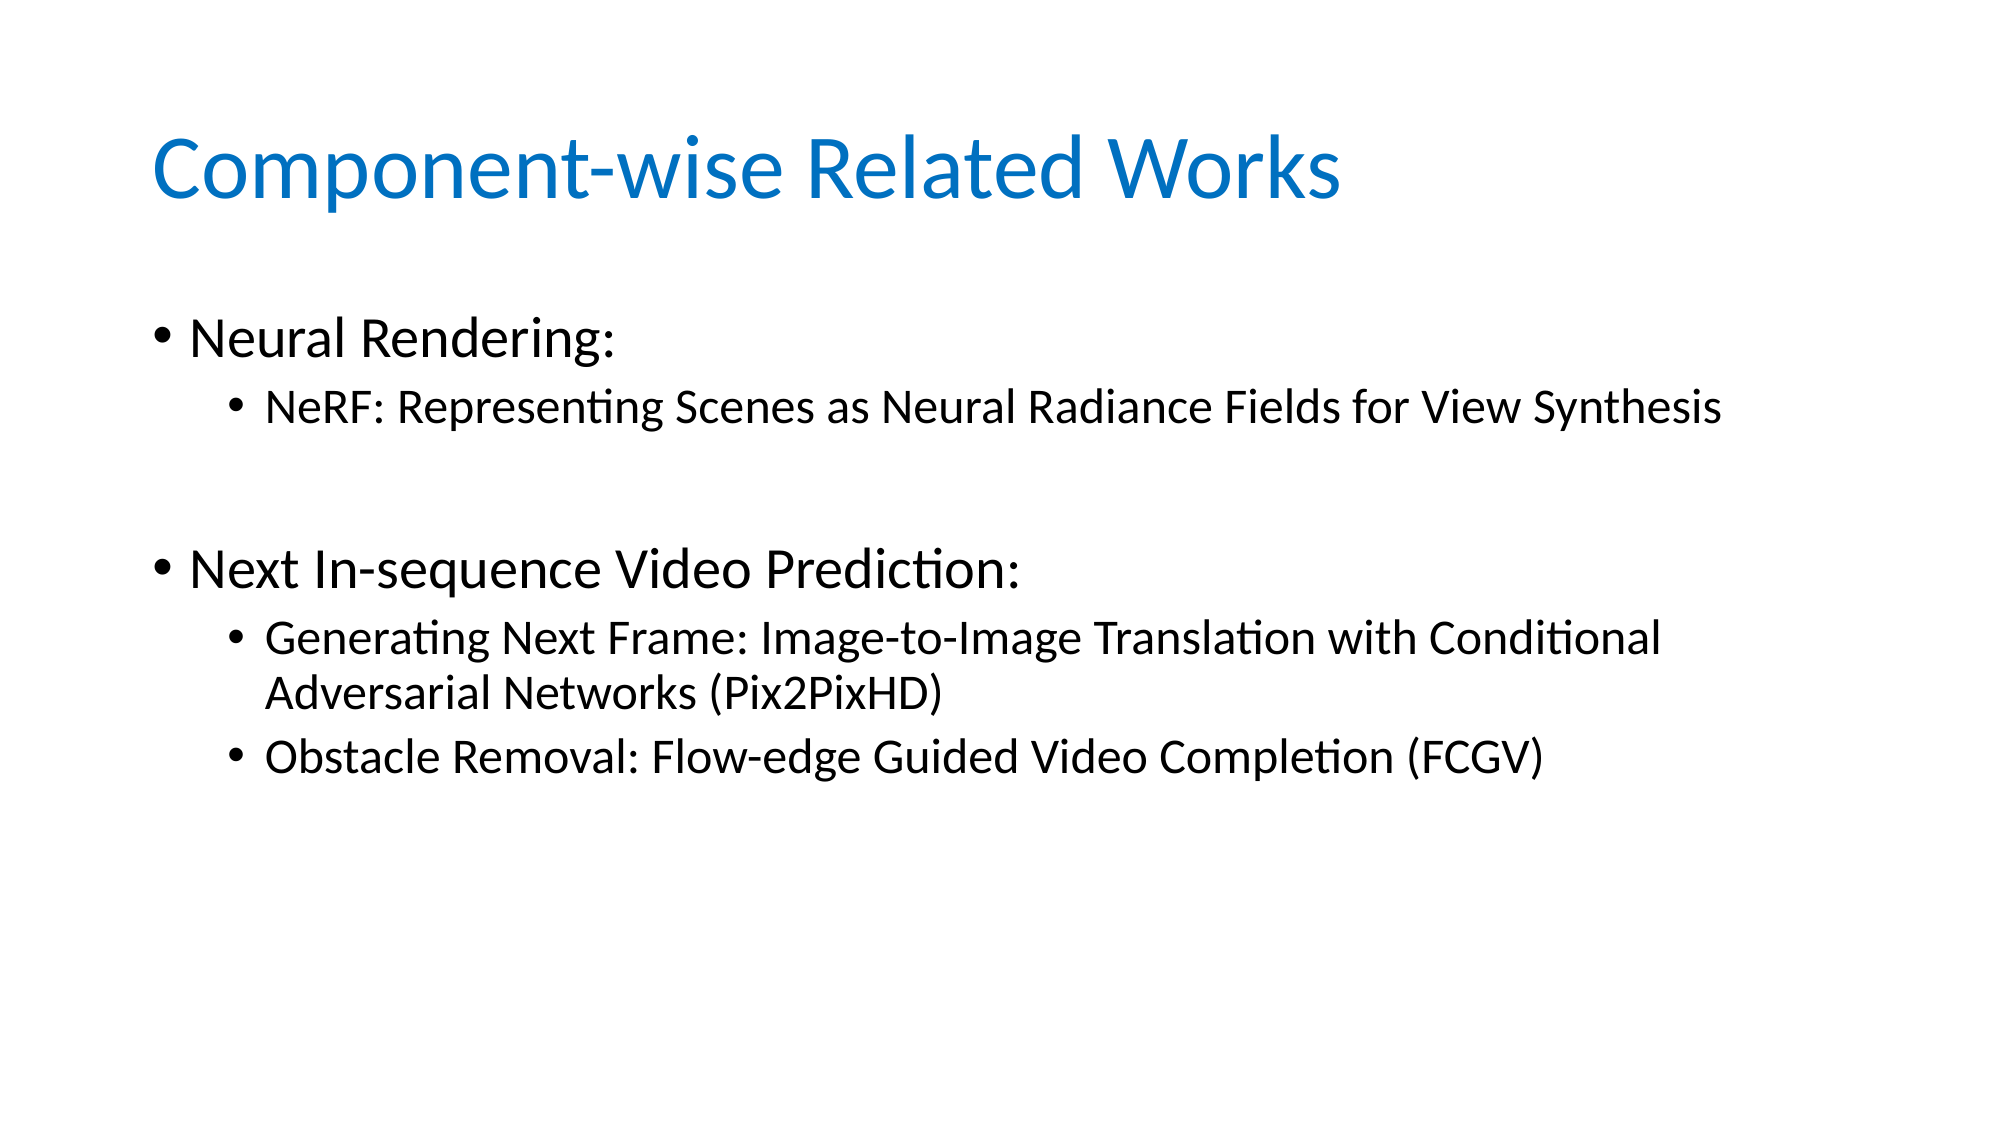

# Component-wise Related Works
Neural Rendering:
NeRF: Representing Scenes as Neural Radiance Fields for View Synthesis

Next In-sequence Video Prediction:
Generating Next Frame: Image-to-Image Translation with Conditional Adversarial Networks (Pix2PixHD)
Obstacle Removal: Flow-edge Guided Video Completion (FCGV)